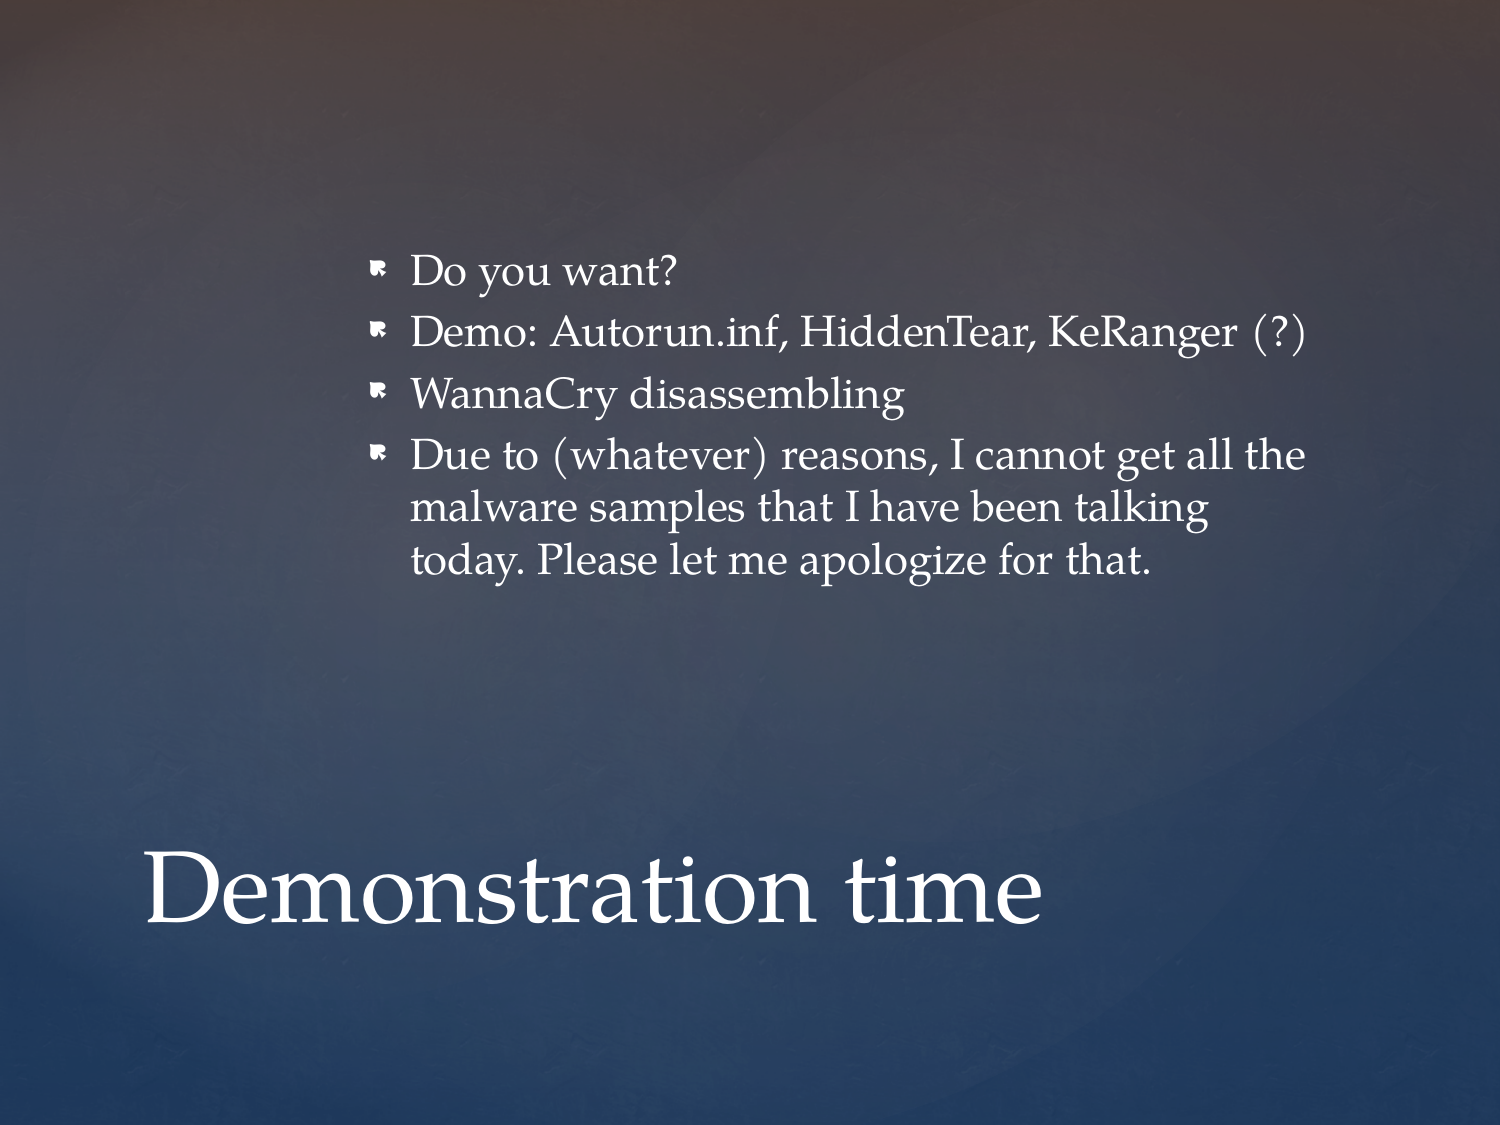

Do you want?
Demo: Autorun.inf, HiddenTear, KeRanger (?)
WannaCry disassembling
Due to (whatever) reasons, I cannot get all the malware samples that I have been talking today. Please let me apologize for that.
# Demonstration time